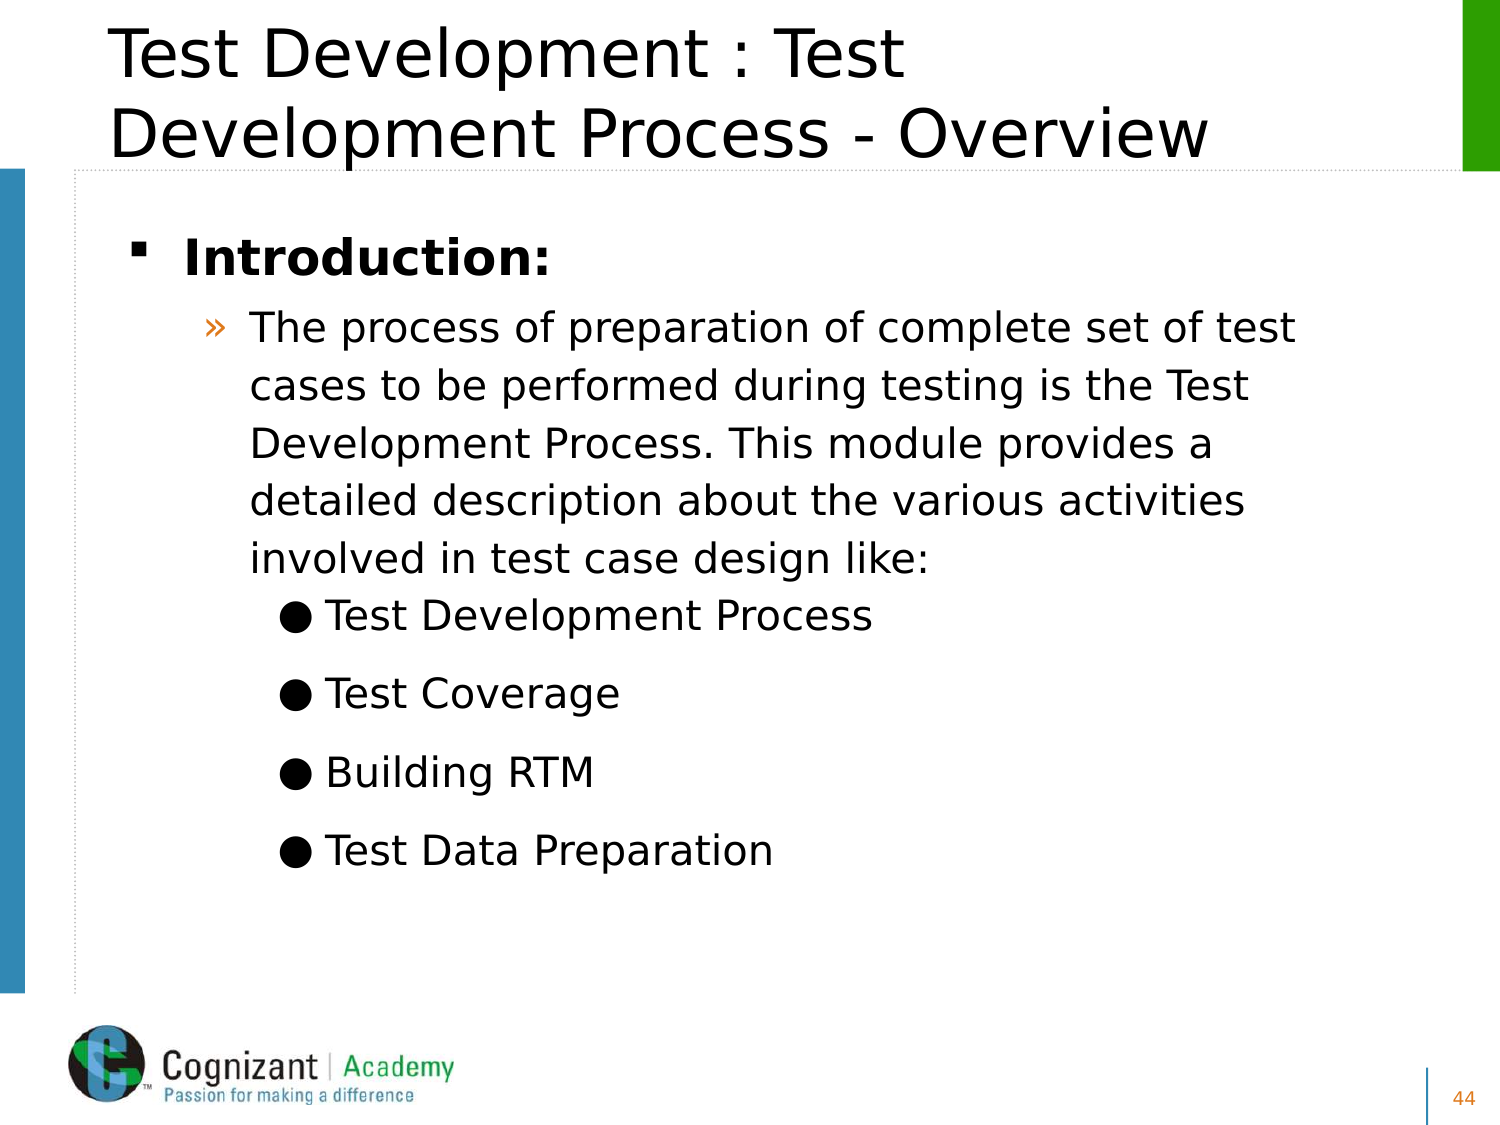

# Test Development : Test Development Process - Overview
Introduction:
The process of preparation of complete set of test cases to be performed during testing is the Test Development Process. This module provides a detailed description about the various activities involved in test case design like:
Test Development Process
Test Coverage
Building RTM
Test Data Preparation

44